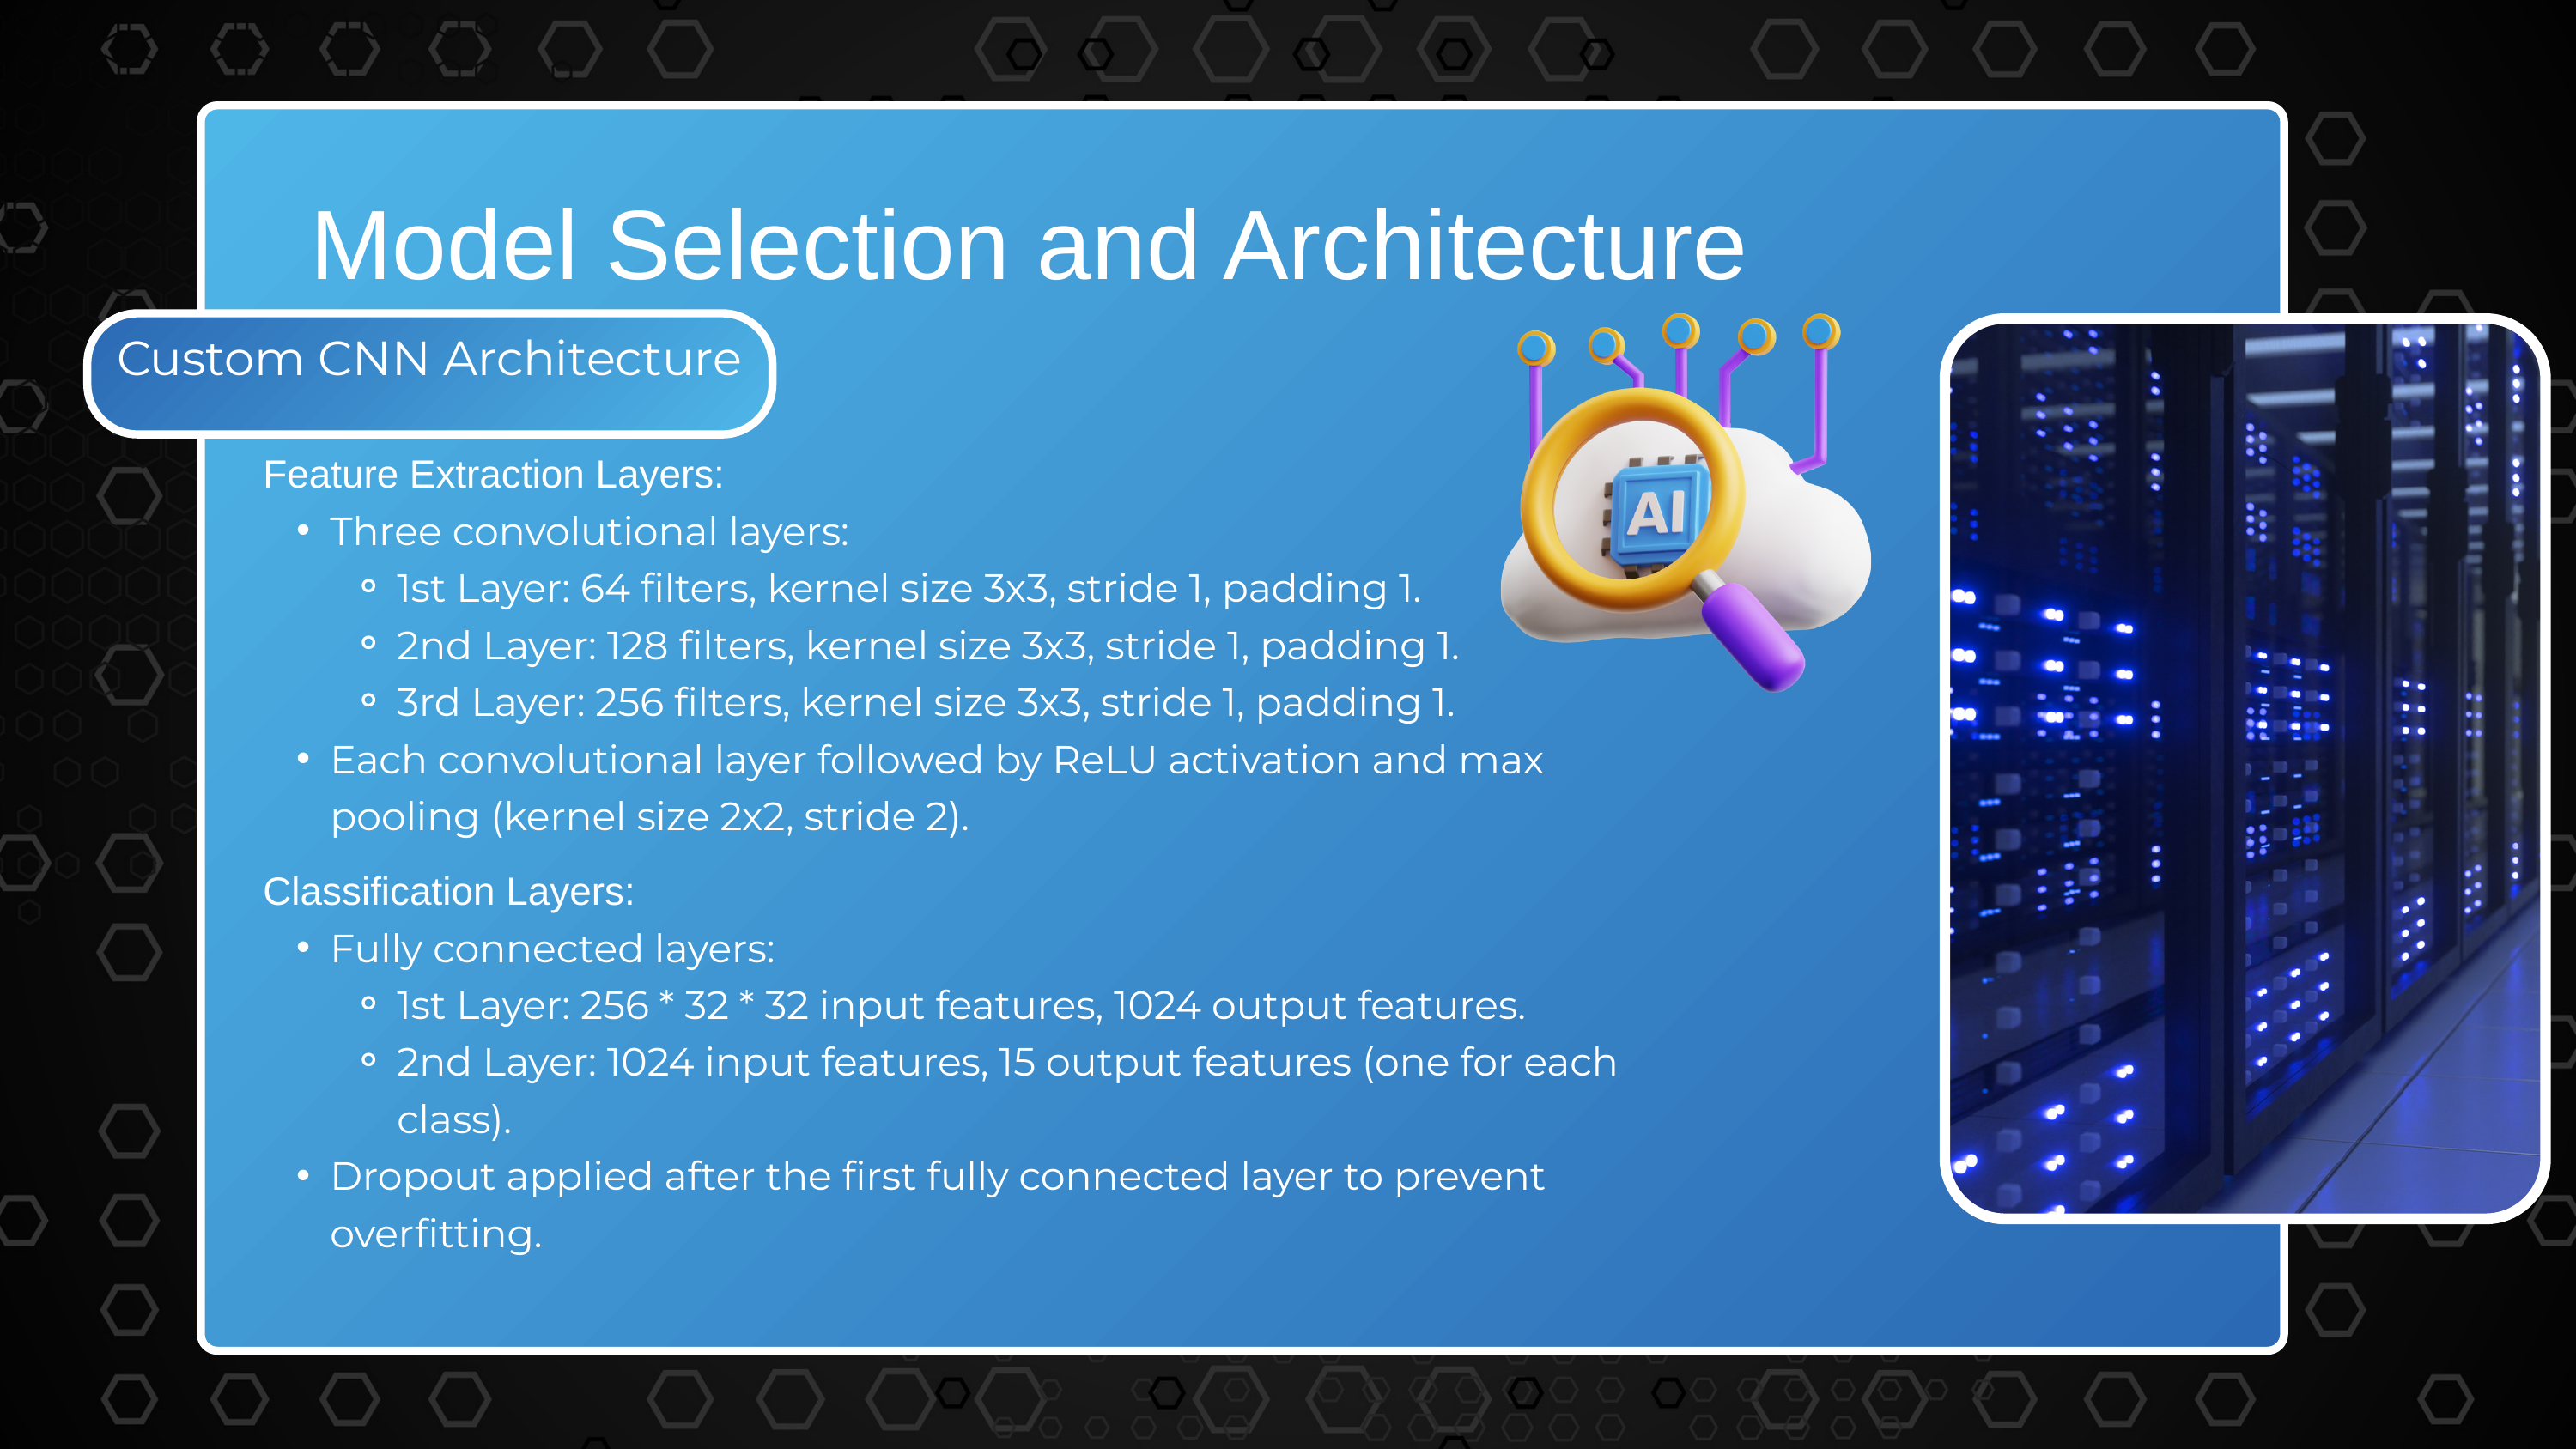

Model Selection and Architecture

Custom CNN Architecture

Feature Extraction Layers:
Three convolutional layers:
1st Layer: 64 filters, kernel size 3x3, stride 1, padding 1.
2nd Layer: 128 filters, kernel size 3x3, stride 1, padding 1.
3rd Layer: 256 filters, kernel size 3x3, stride 1, padding 1.
Each convolutional layer followed by ReLU activation and max pooling (kernel size 2x2, stride 2).

Classification Layers:
Fully connected layers:
1st Layer: 256 * 32 * 32 input features, 1024 output features.
2nd Layer: 1024 input features, 15 output features (one for each class).
Dropout applied after the first fully connected layer to prevent overfitting.